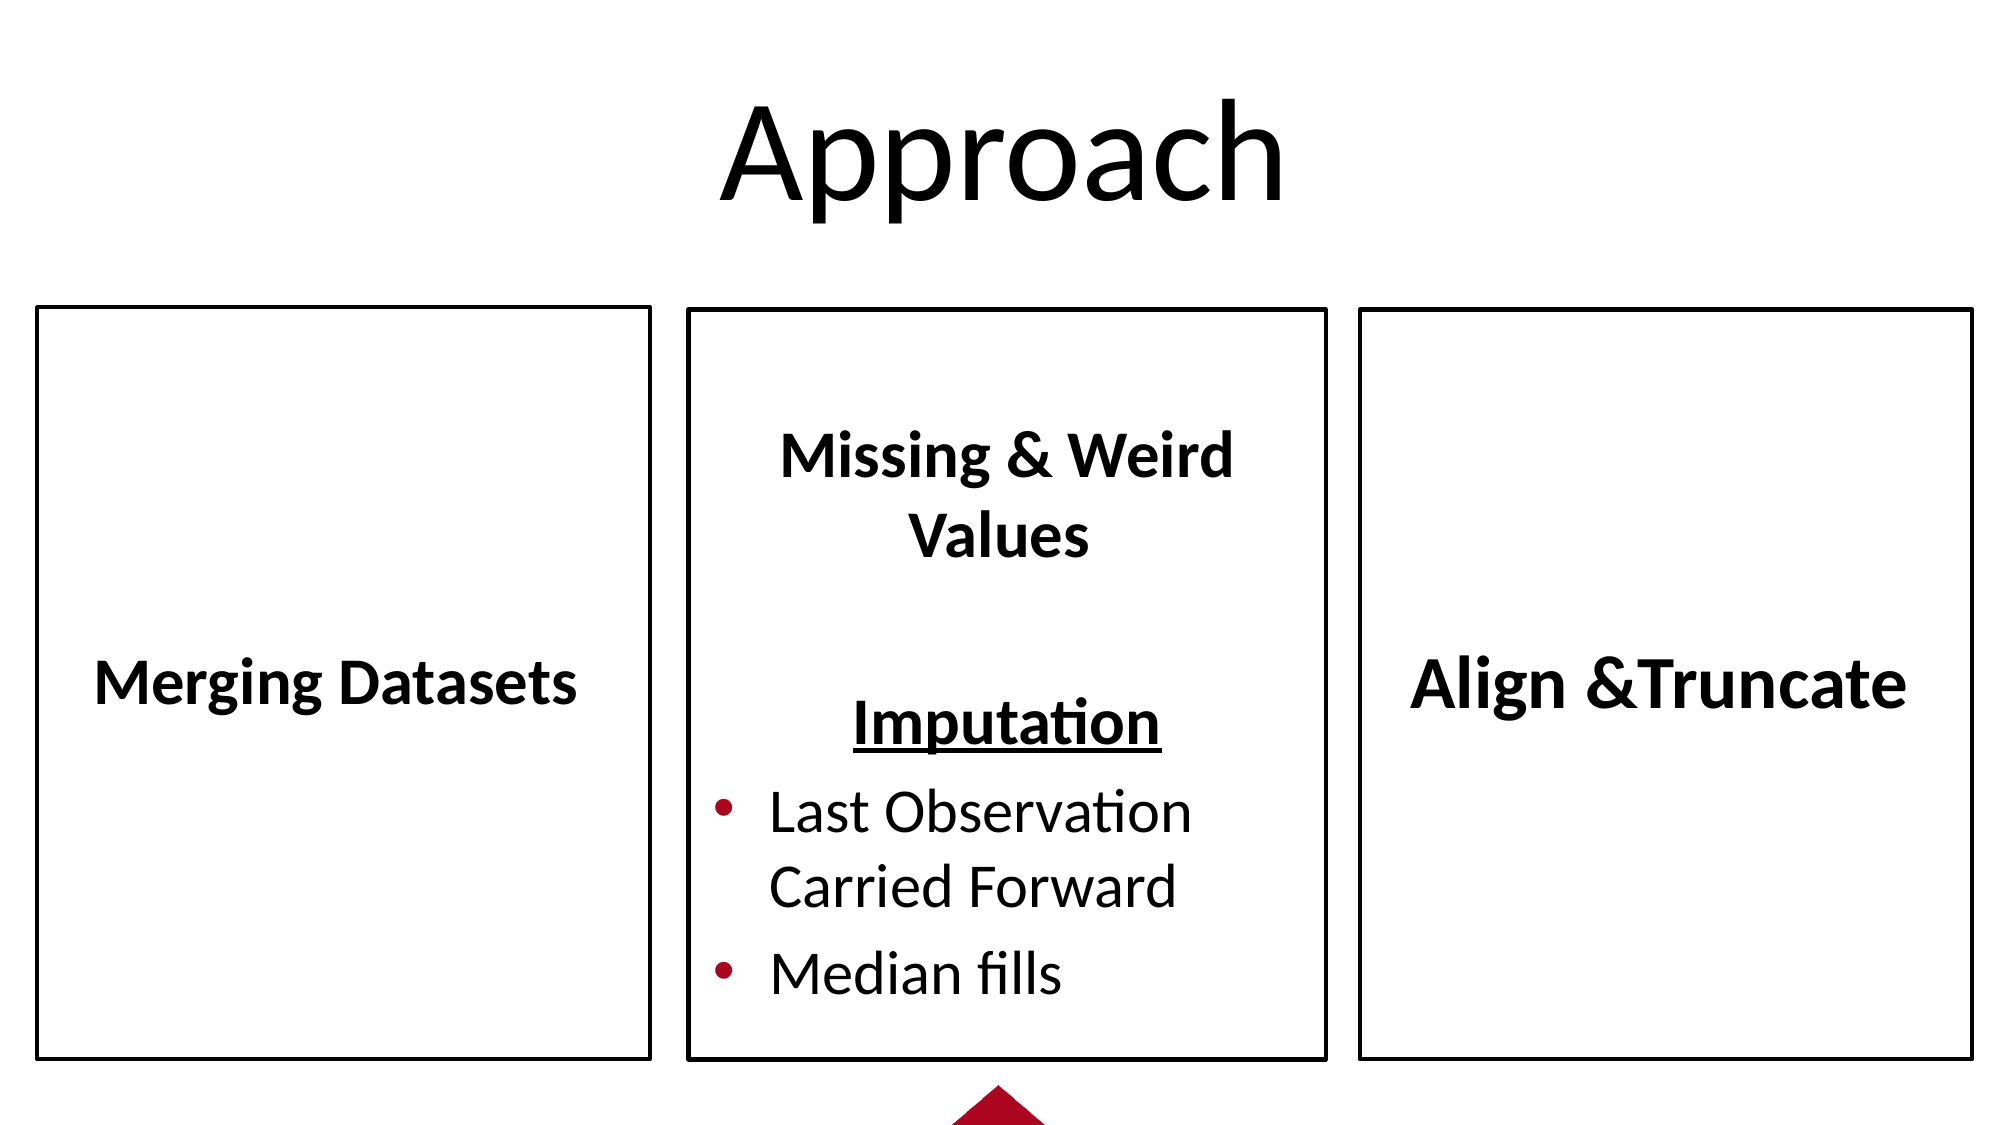

Approach
Merging Datasets

Missing & Weird Values

Imputation
Last Observation Carried Forward
Median fills

Align &Truncate